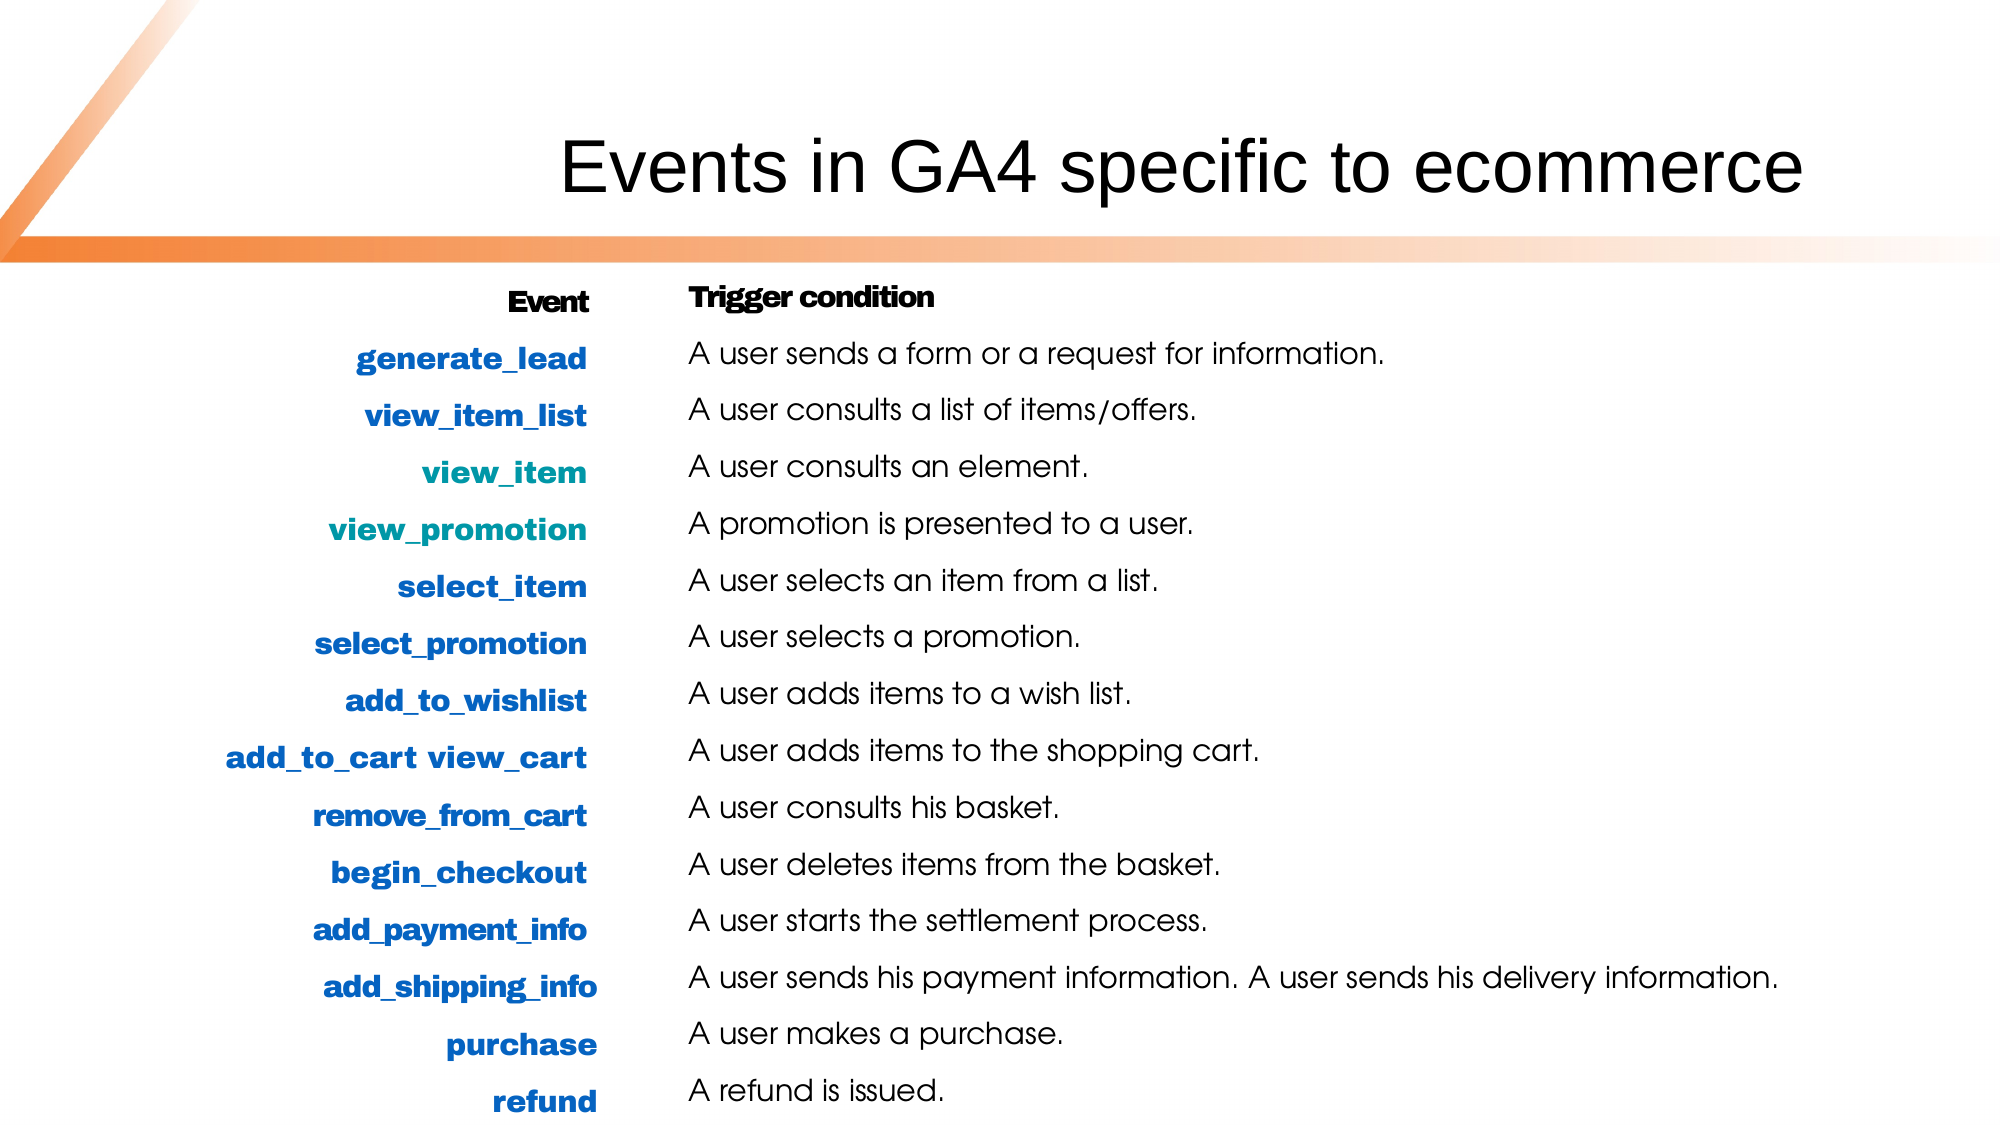

# Events in GA4 specific to ecommerce
Trigger condition
A user sends a form or a request for information.
A user consults a list of items/offers.
A user consults an element.
A promotion is presented to a user.
A user selects an item from a list.
A user selects a promotion.
A user adds items to a wish list.
A user adds items to the shopping cart.
A user consults his basket.
A user deletes items from the basket.
A user starts the settlement process.
A user sends his payment information. A user sends his delivery information.
A user makes a purchase.
A refund is issued.
Event generate_lead view_item_list view_item view_promotion select_item select_promotion add_to_wishlist add_to_cart view_cart remove_from_cart begin_checkout add_payment_info add_shipping_info
purchase
refund